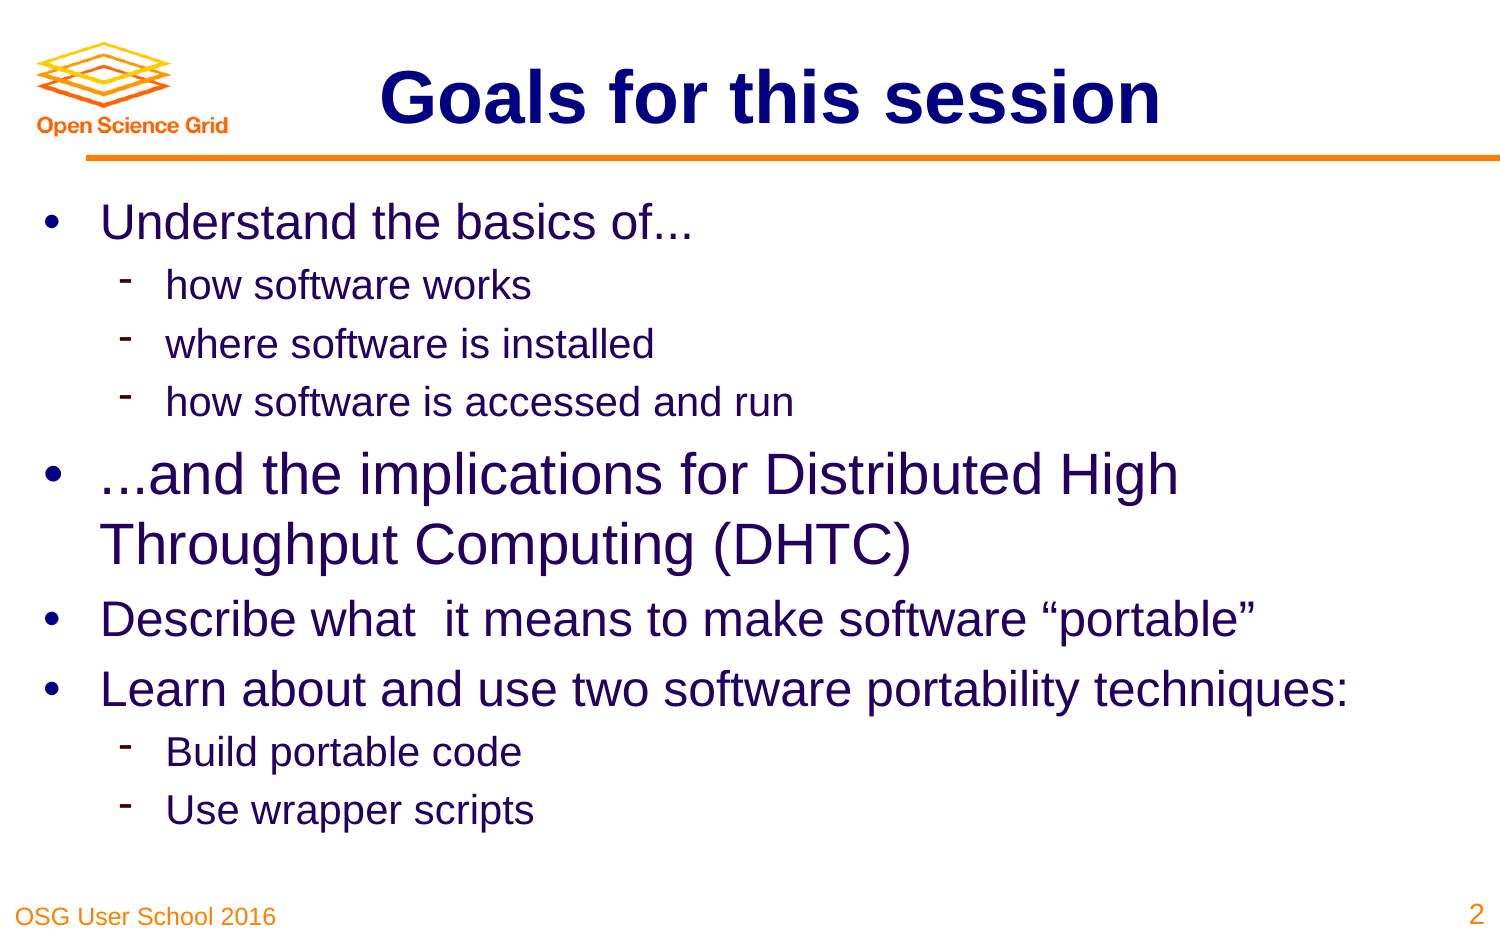

# Goals for this session
Understand the basics of...
how software works
where software is installed
how software is accessed and run
...and the implications for Distributed High Throughput Computing (DHTC)
Describe what  it means to make software “portable”
Learn about and use two software portability techniques:
Build portable code
Use wrapper scripts
2